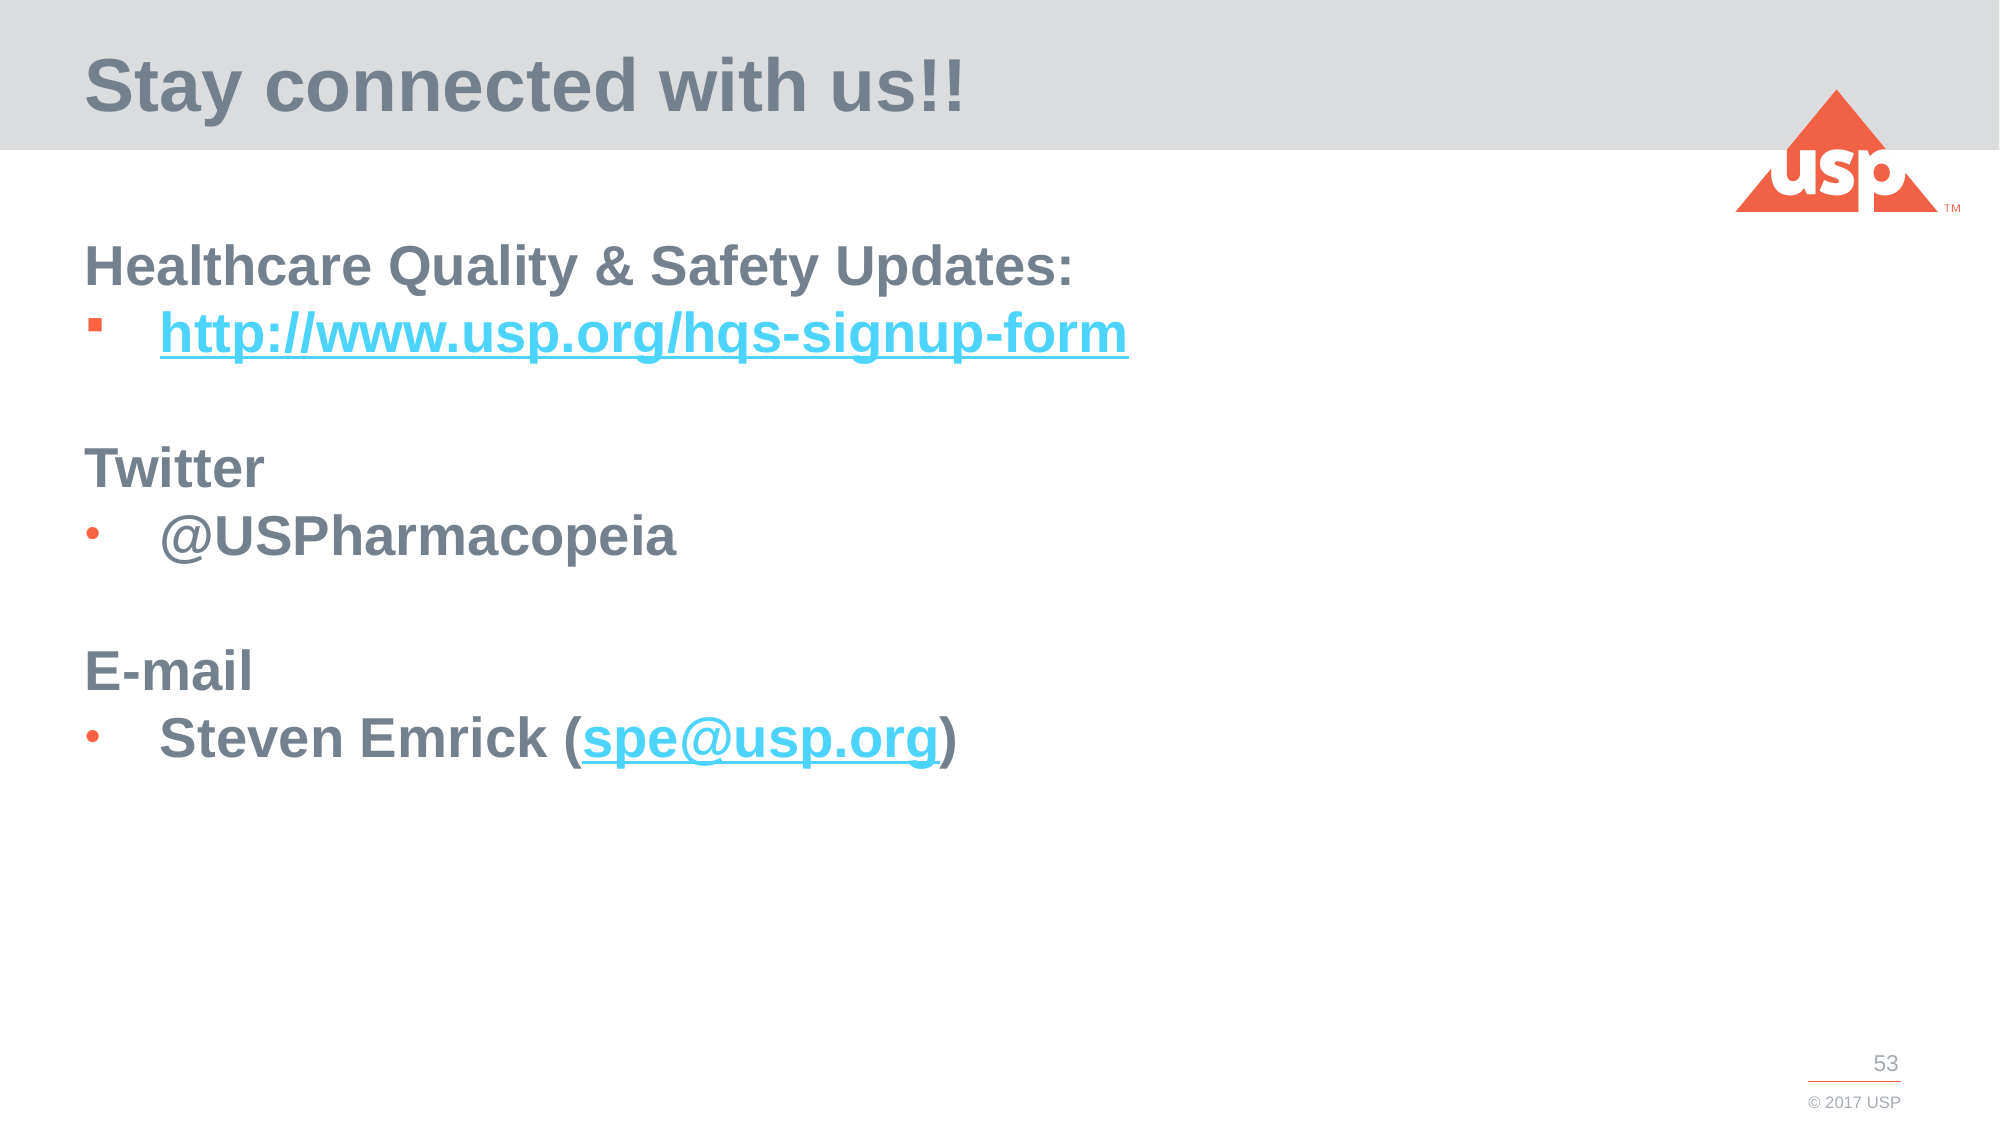

# Stay connected with us!!
Healthcare Quality & Safety Updates:
http://www.usp.org/hqs-signup-form

Twitter
@USPharmacopeia

E-mail
Steven Emrick (spe@usp.org)